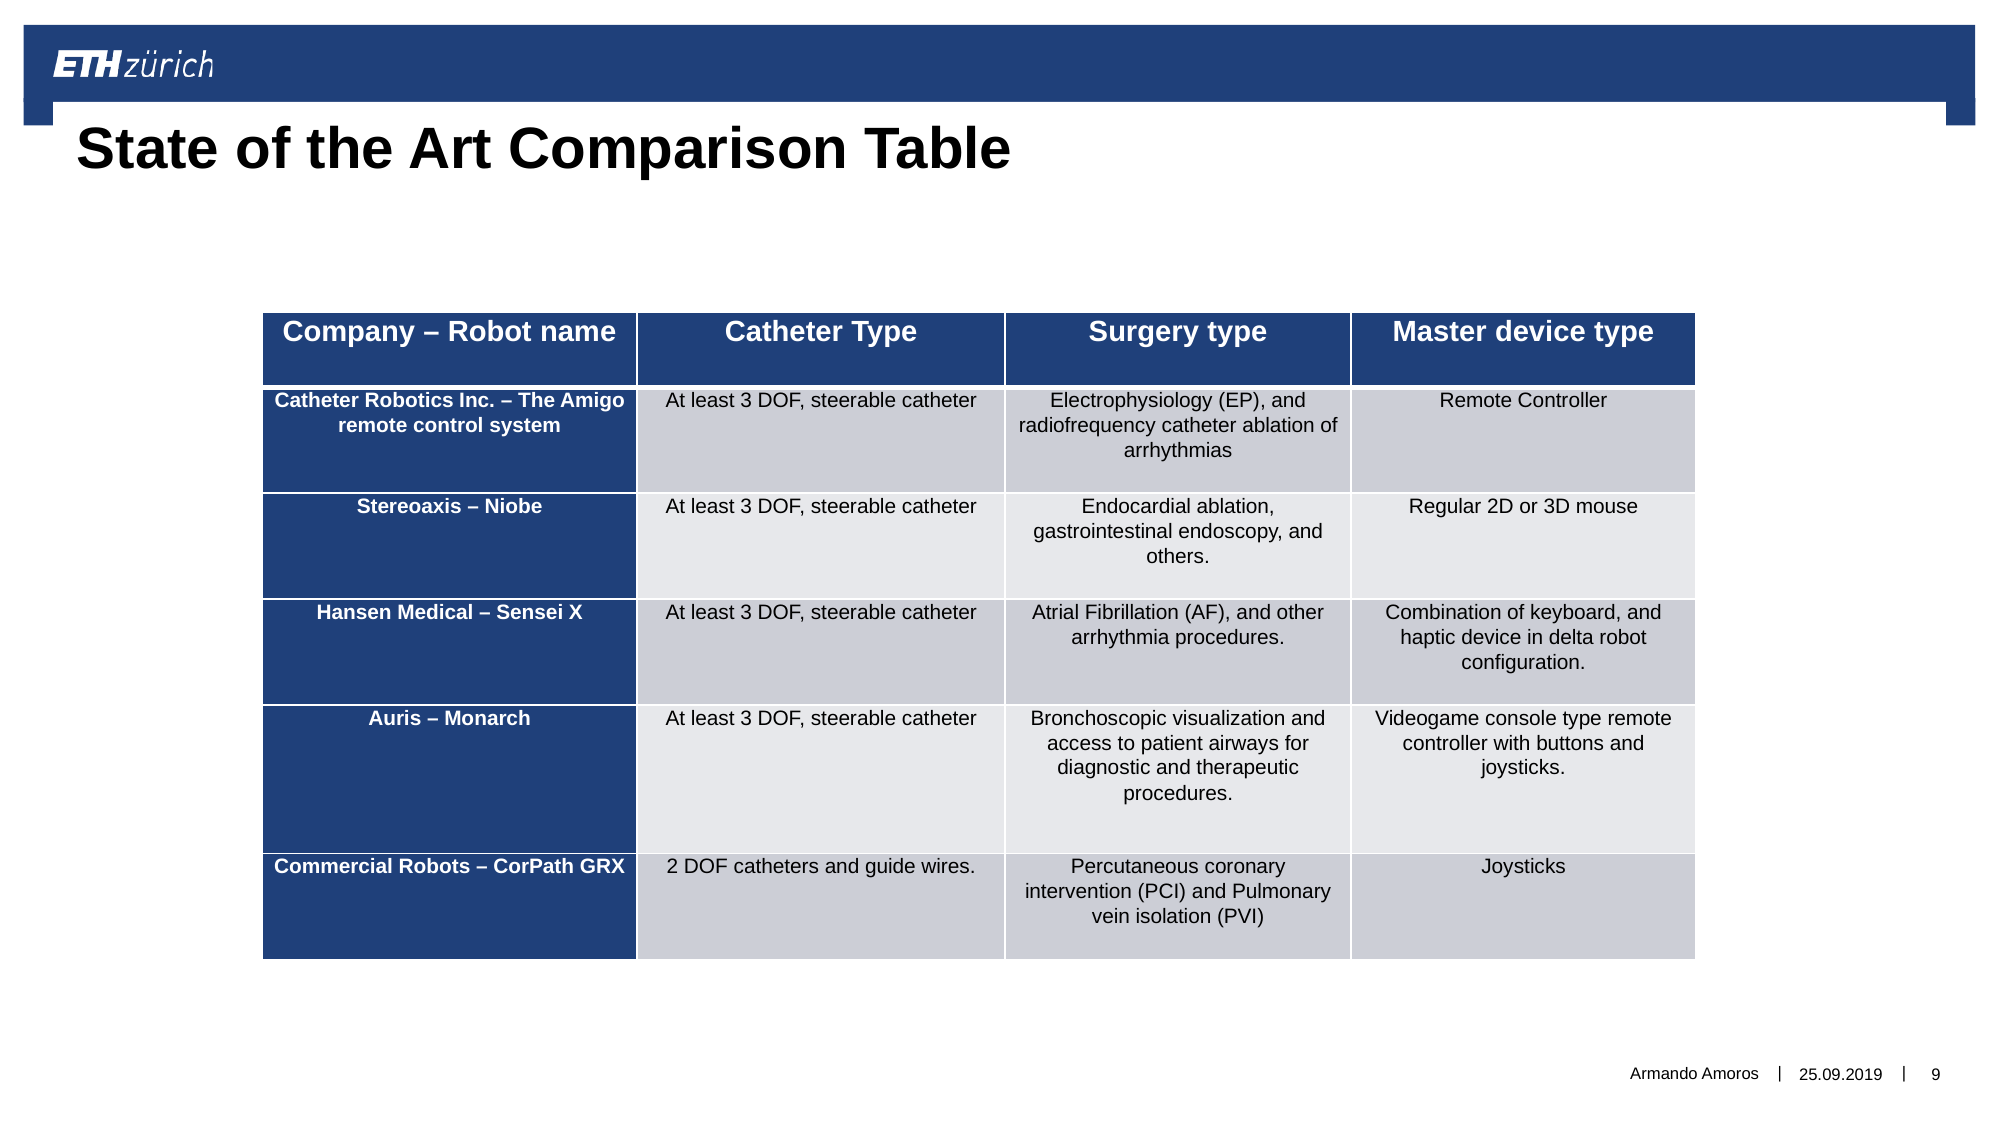

# State of the Art Comparison Table
| Company – Robot name | Catheter Type | Surgery type | Master device type |
| --- | --- | --- | --- |
| Catheter Robotics Inc. – The Amigo remote control system | At least 3 DOF, steerable catheter | Electrophysiology (EP), and radiofrequency catheter ablation of arrhythmias | Remote Controller |
| Stereoaxis – Niobe | At least 3 DOF, steerable catheter | Endocardial ablation, gastrointestinal endoscopy, and others. | Regular 2D or 3D mouse |
| Hansen Medical – Sensei X | At least 3 DOF, steerable catheter | Atrial Fibrillation (AF), and other arrhythmia procedures. | Combination of keyboard, and haptic device in delta robot configuration. |
| Auris – Monarch | At least 3 DOF, steerable catheter | Bronchoscopic visualization and access to patient airways for diagnostic and therapeutic procedures. | Videogame console type remote controller with buttons and joysticks. |
| Commercial Robots – CorPath GRX | 2 DOF catheters and guide wires. | Percutaneous coronary intervention (PCI) and Pulmonary vein isolation (PVI) | Joysticks |
Armando Amoros
25.09.2019
9